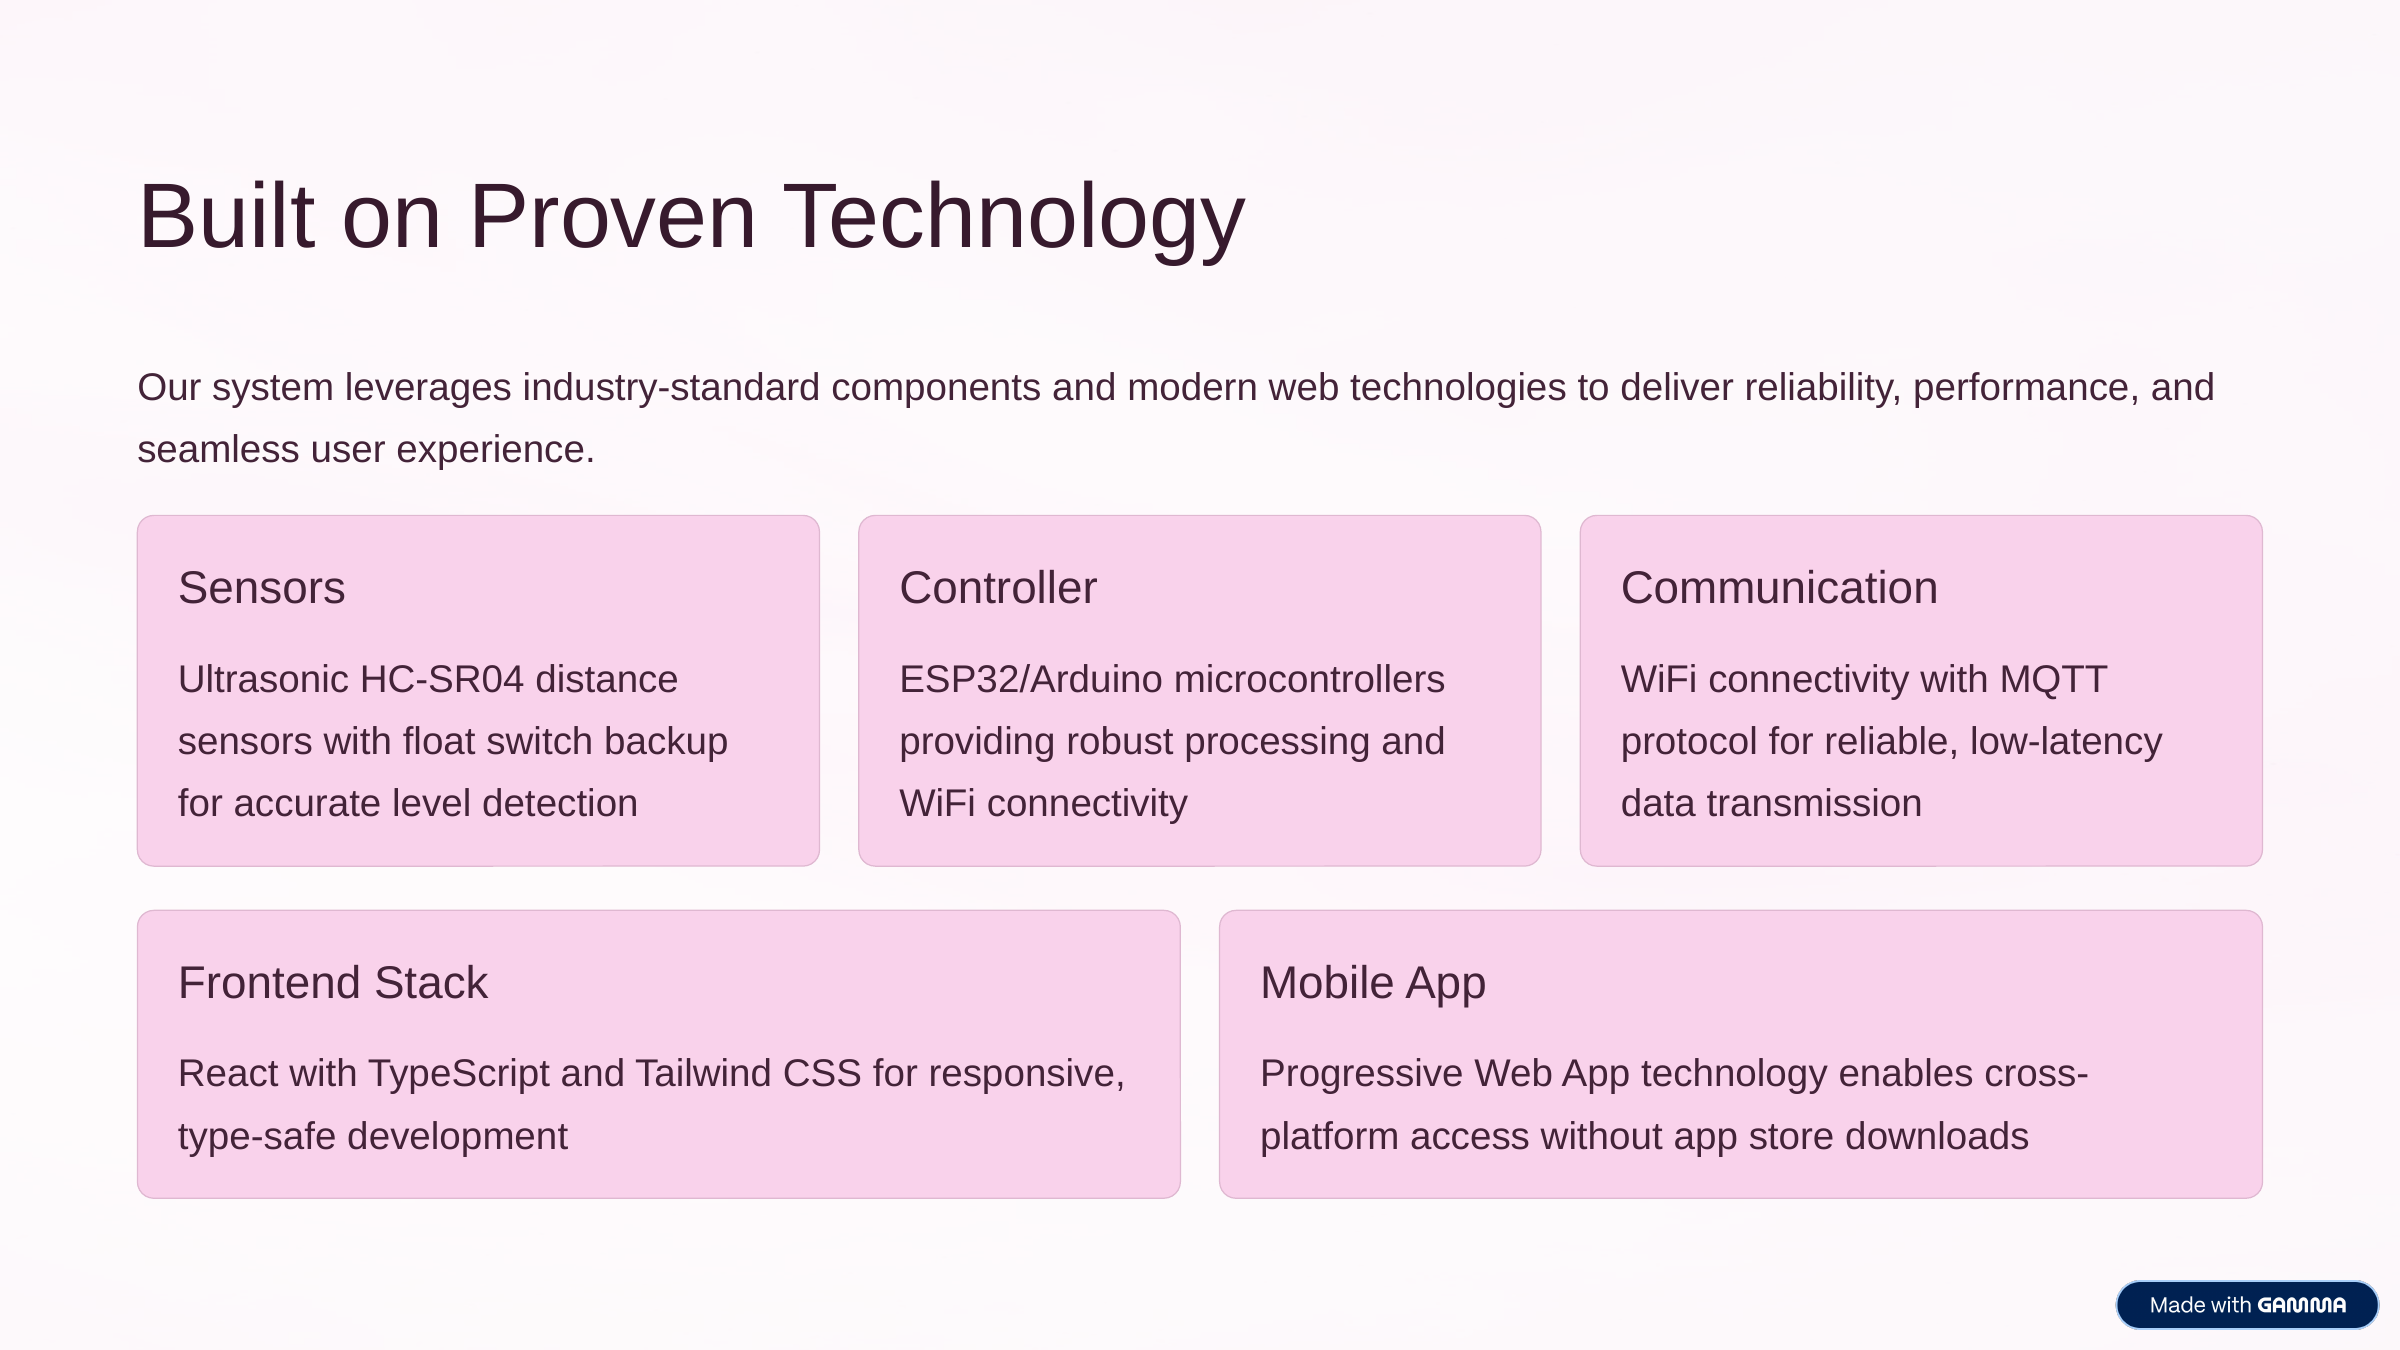

Built on Proven Technology
Our system leverages industry-standard components and modern web technologies to deliver reliability, performance, and seamless user experience.

Sensors
Controller
Communication
Ultrasonic HC-SR04 distance sensors with float switch backup for accurate level detection
ESP32/Arduino microcontrollers providing robust processing and WiFi connectivity
WiFi connectivity with MQTT protocol for reliable, low-latency data transmission

Frontend Stack
Mobile App
React with TypeScript and Tailwind CSS for responsive, type-safe development
Progressive Web App technology enables cross-platform access without app store downloads